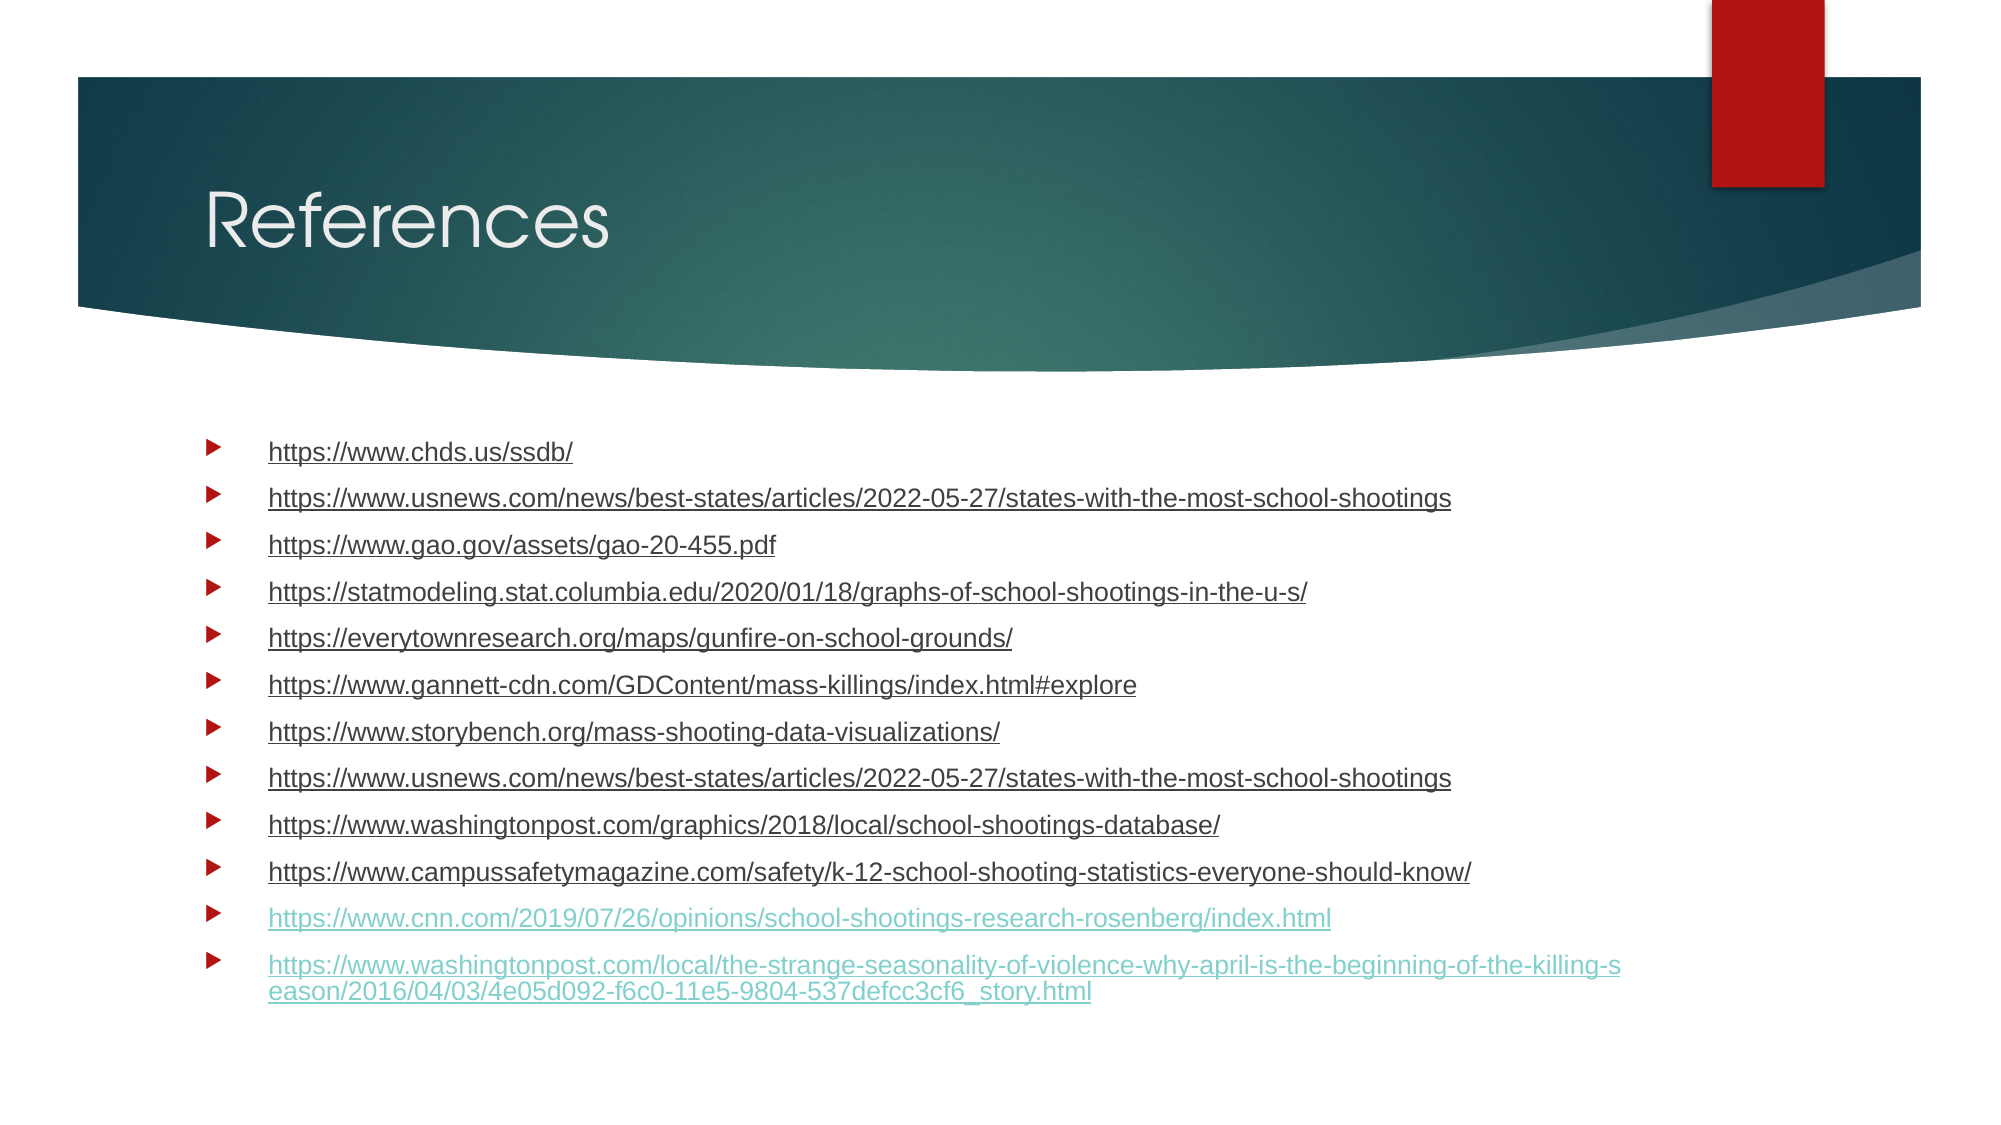

# References
https://www.chds.us/ssdb/
https://www.usnews.com/news/best-states/articles/2022-05-27/states-with-the-most-school-shootings
https://www.gao.gov/assets/gao-20-455.pdf
https://statmodeling.stat.columbia.edu/2020/01/18/graphs-of-school-shootings-in-the-u-s/
https://everytownresearch.org/maps/gunfire-on-school-grounds/
https://www.gannett-cdn.com/GDContent/mass-killings/index.html#explore
https://www.storybench.org/mass-shooting-data-visualizations/
https://www.usnews.com/news/best-states/articles/2022-05-27/states-with-the-most-school-shootings
https://www.washingtonpost.com/graphics/2018/local/school-shootings-database/
https://www.campussafetymagazine.com/safety/k-12-school-shooting-statistics-everyone-should-know/
https://www.cnn.com/2019/07/26/opinions/school-shootings-research-rosenberg/index.html
https://www.washingtonpost.com/local/the-strange-seasonality-of-violence-why-april-is-the-beginning-of-the-killing-season/2016/04/03/4e05d092-f6c0-11e5-9804-537defcc3cf6_story.html